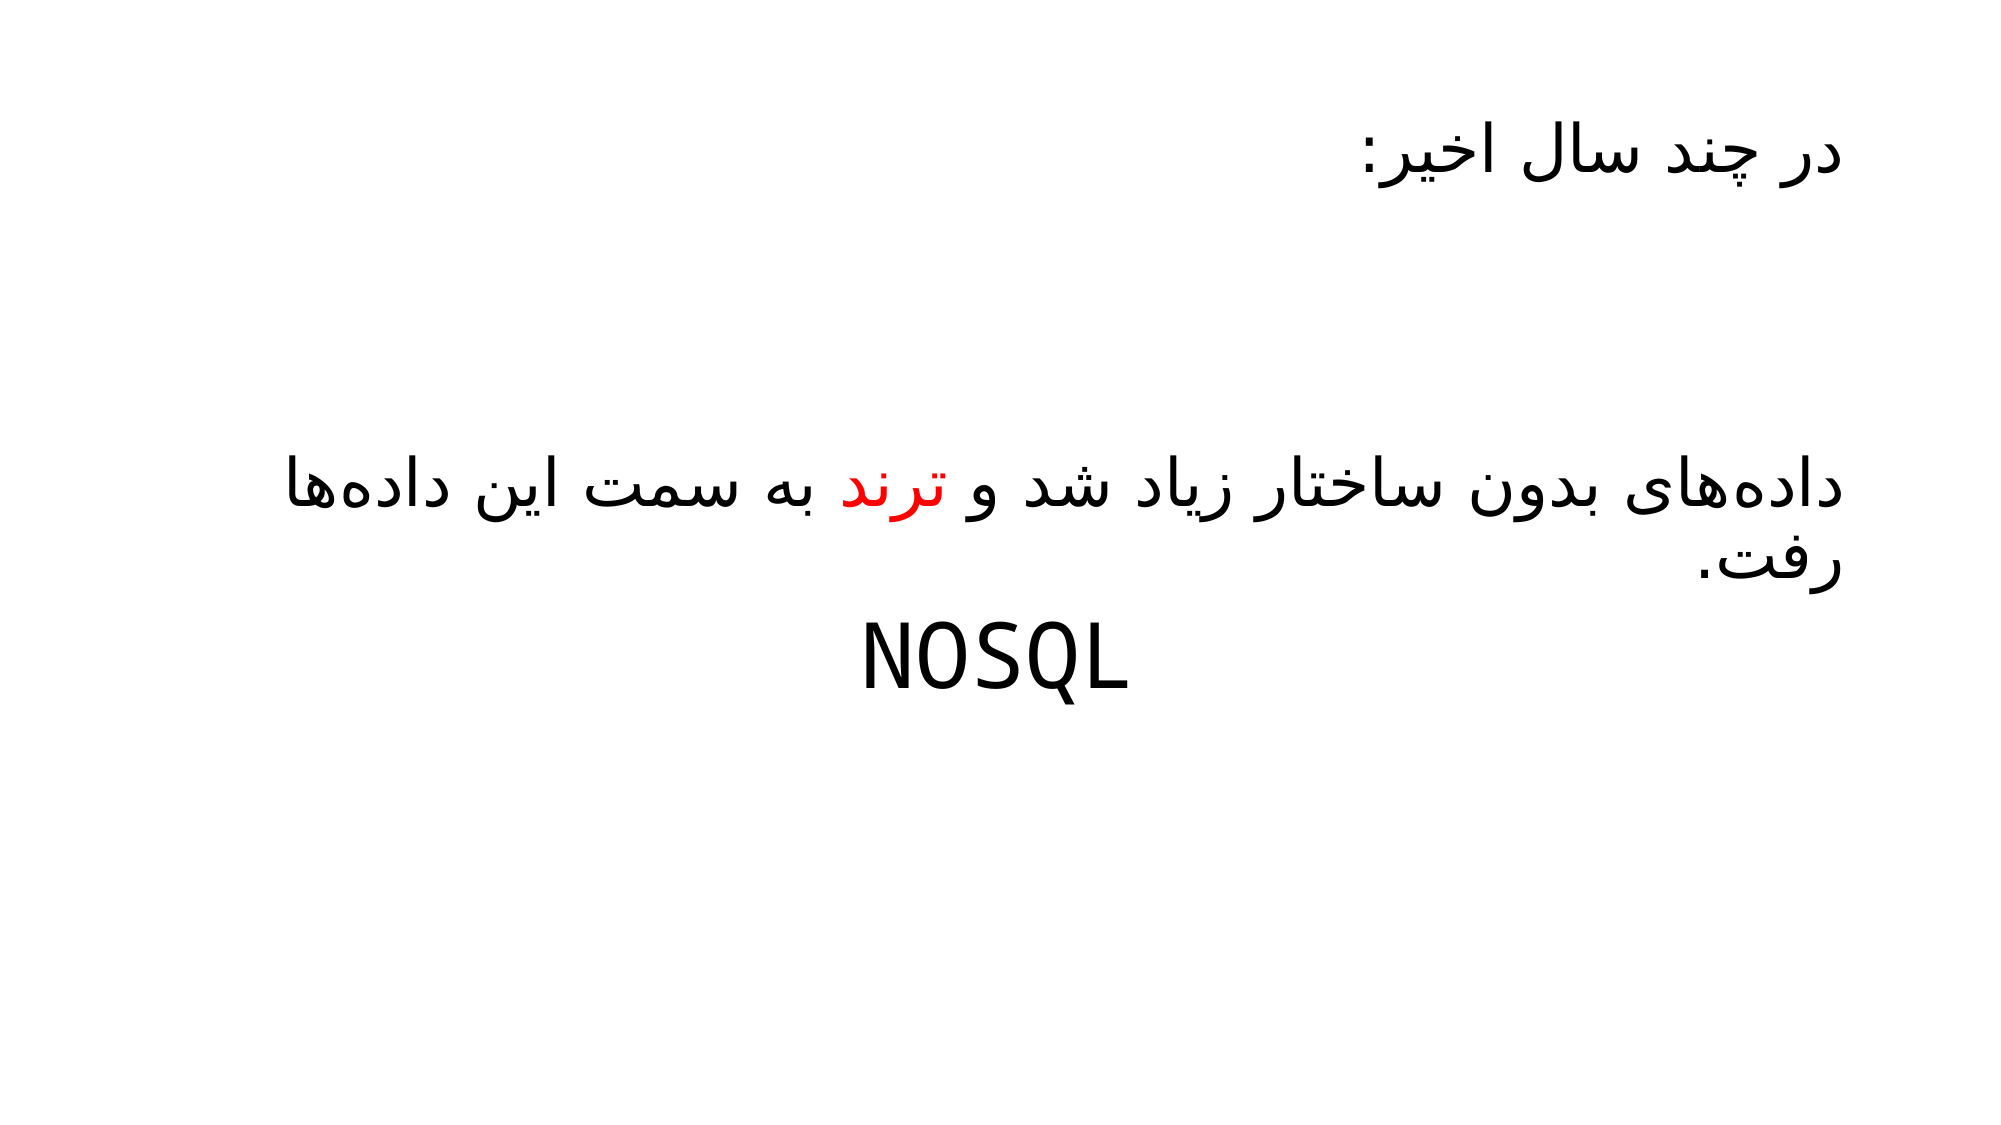

# در چند سال اخیر:
داده‌های بدون ساختار زیاد شد و ترند به سمت این داده‌ها رفت.
NOSQL